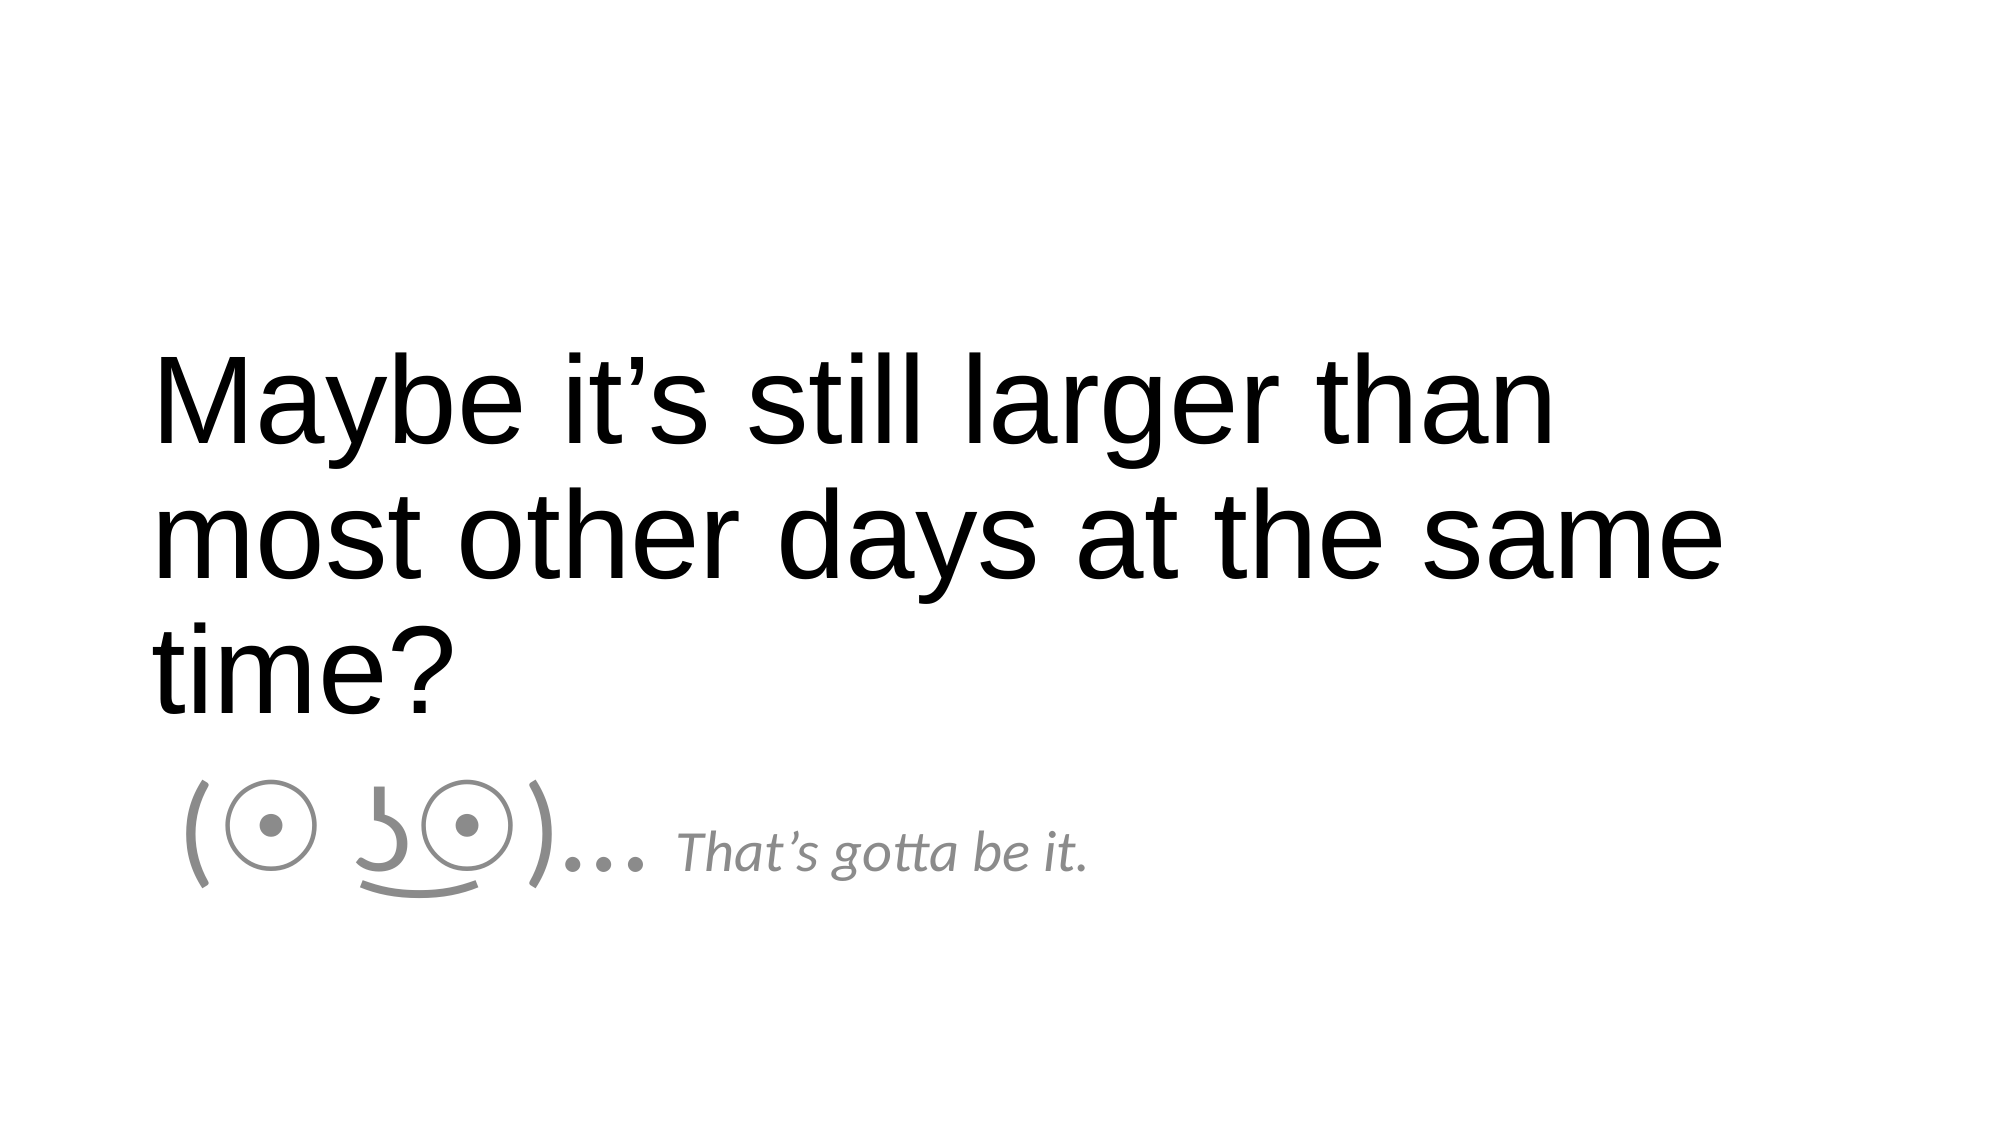

# Maybe it’s still larger than most other days at the same time?
 (☉ ͜ʖ☉)… That’s gotta be it.